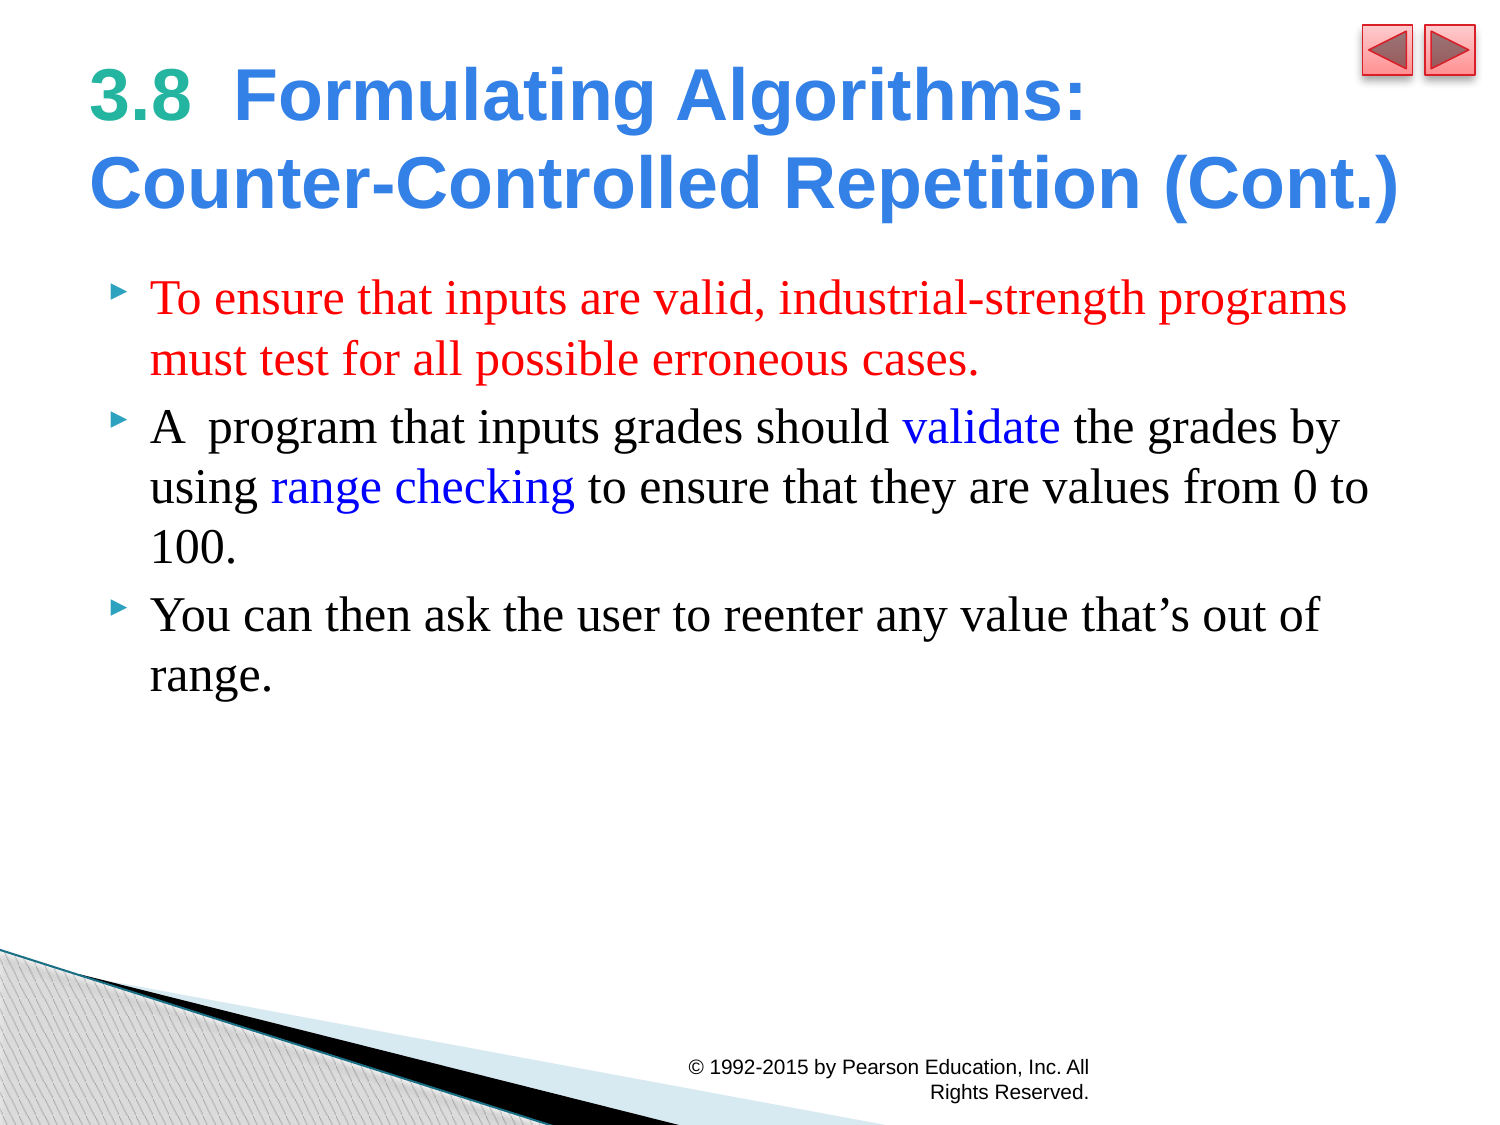

# 3.8  Formulating Algorithms: Counter-Controlled Repetition (Cont.)
To ensure that inputs are valid, industrial-strength programs must test for all possible erroneous cases.
A  program that inputs grades should validate the grades by using range checking to ensure that they are values from 0 to 100.
You can then ask the user to reenter any value that’s out of range.
© 1992-2015 by Pearson Education, Inc. All Rights Reserved.